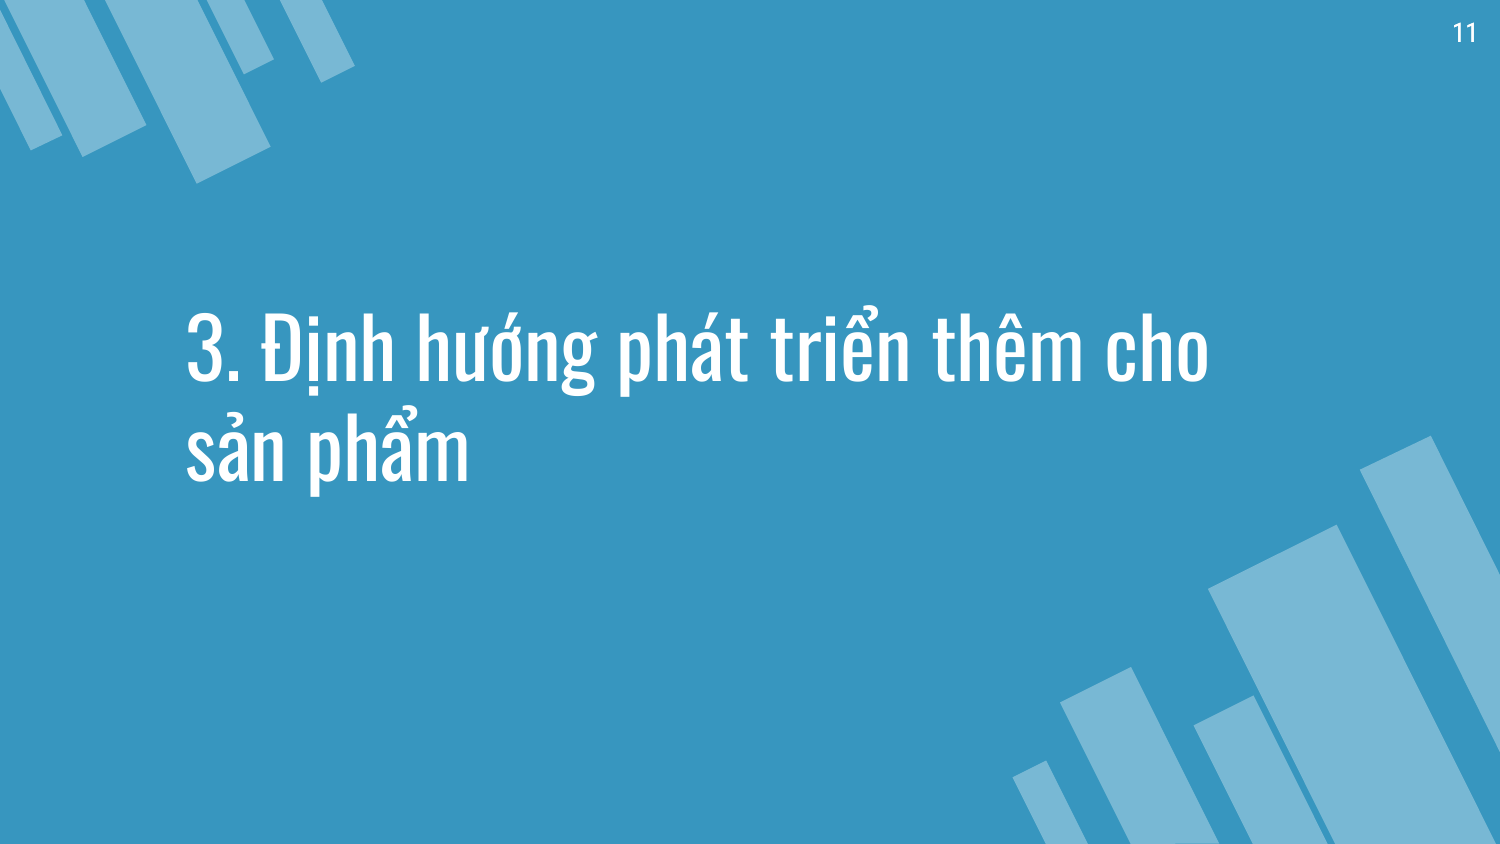

11
11
3. Định hướng phát triển thêm cho sản phẩm